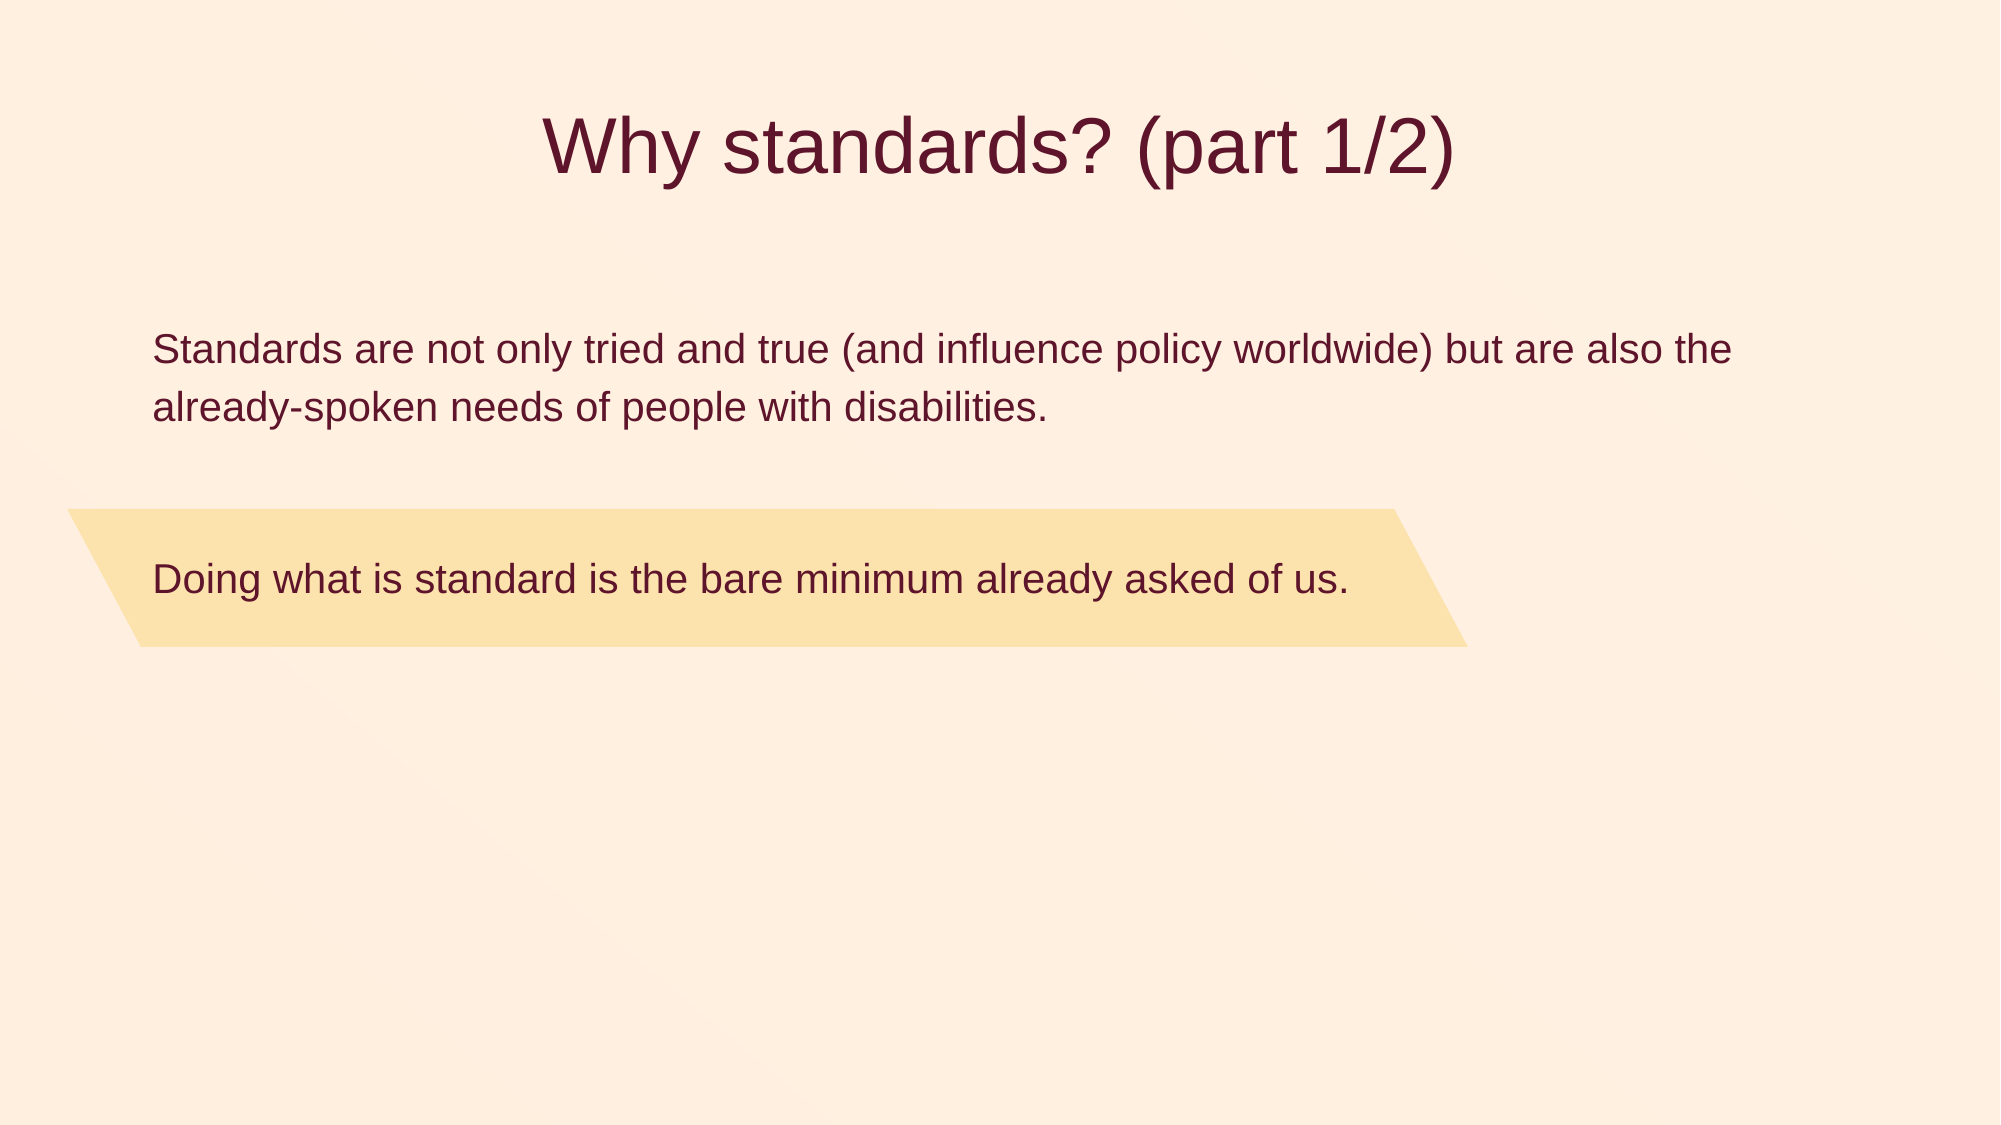

# Why standards? (part 1/2)
Standards are not only tried and true (and influence policy worldwide) but are also the already-spoken needs of people with disabilities.

Doing what is standard is the bare minimum already asked of us.